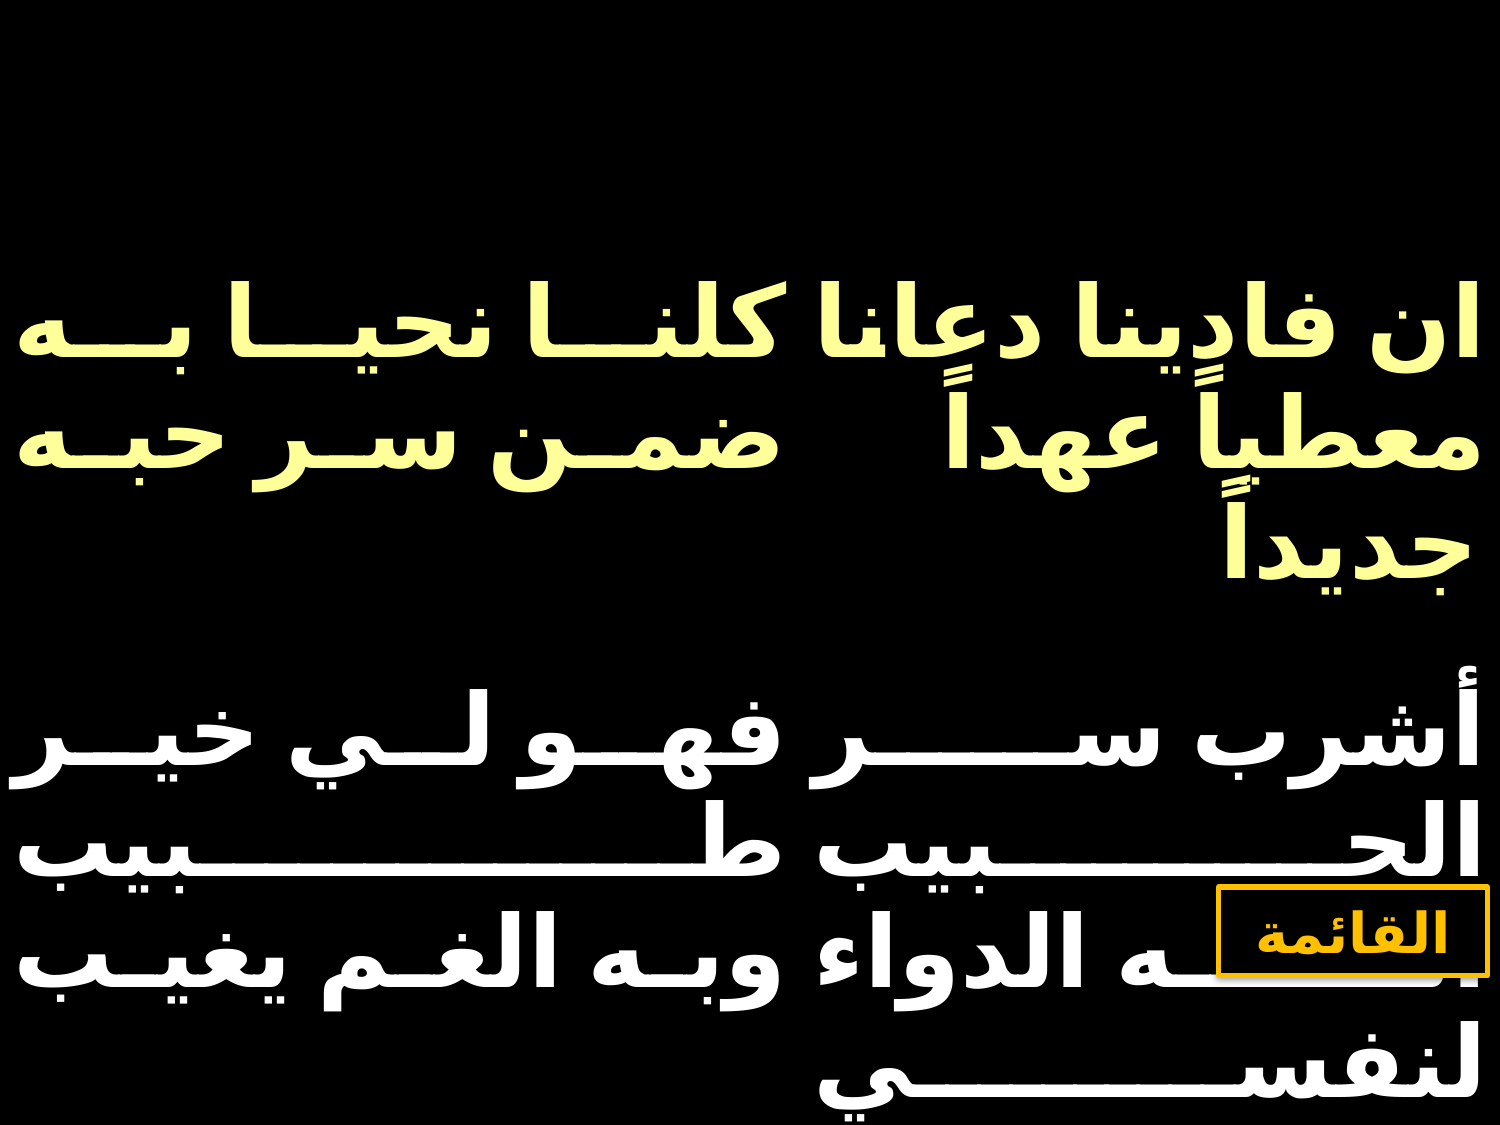

| كلنا نحيا به ضمن سر حبه | ان فادينا دعانا معطياً عهداً جديداً |
| --- | --- |
| فهو لي خير طبيب وبه الغم يغيب | أشرب سر الحبيب انه الدواء لنفسي |
القائمة